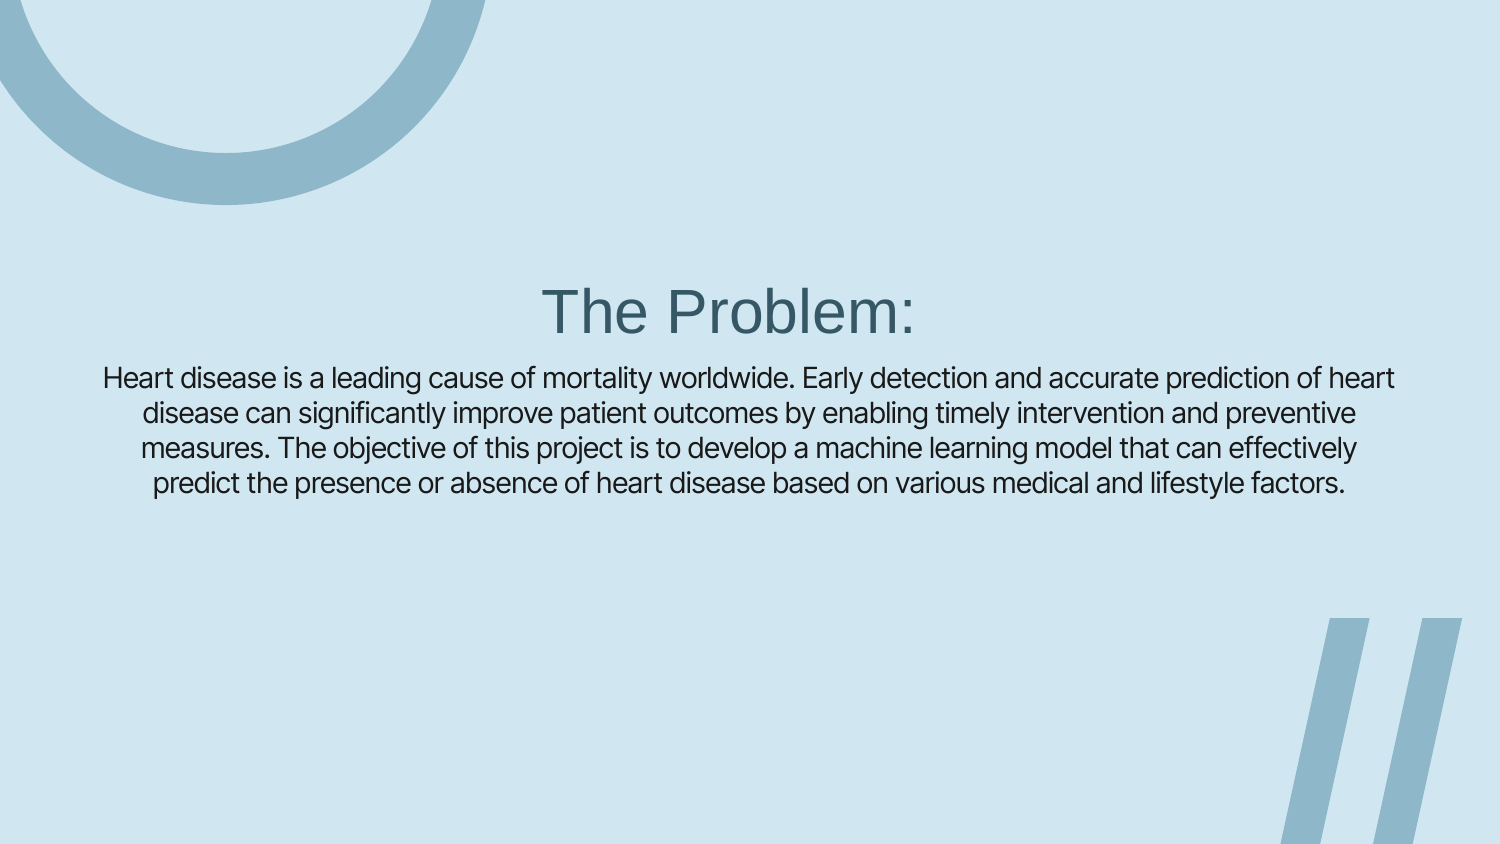

# The Problem:
Heart disease is a leading cause of mortality worldwide. Early detection and accurate prediction of heart disease can significantly improve patient outcomes by enabling timely intervention and preventive measures. The objective of this project is to develop a machine learning model that can effectively predict the presence or absence of heart disease based on various medical and lifestyle factors.